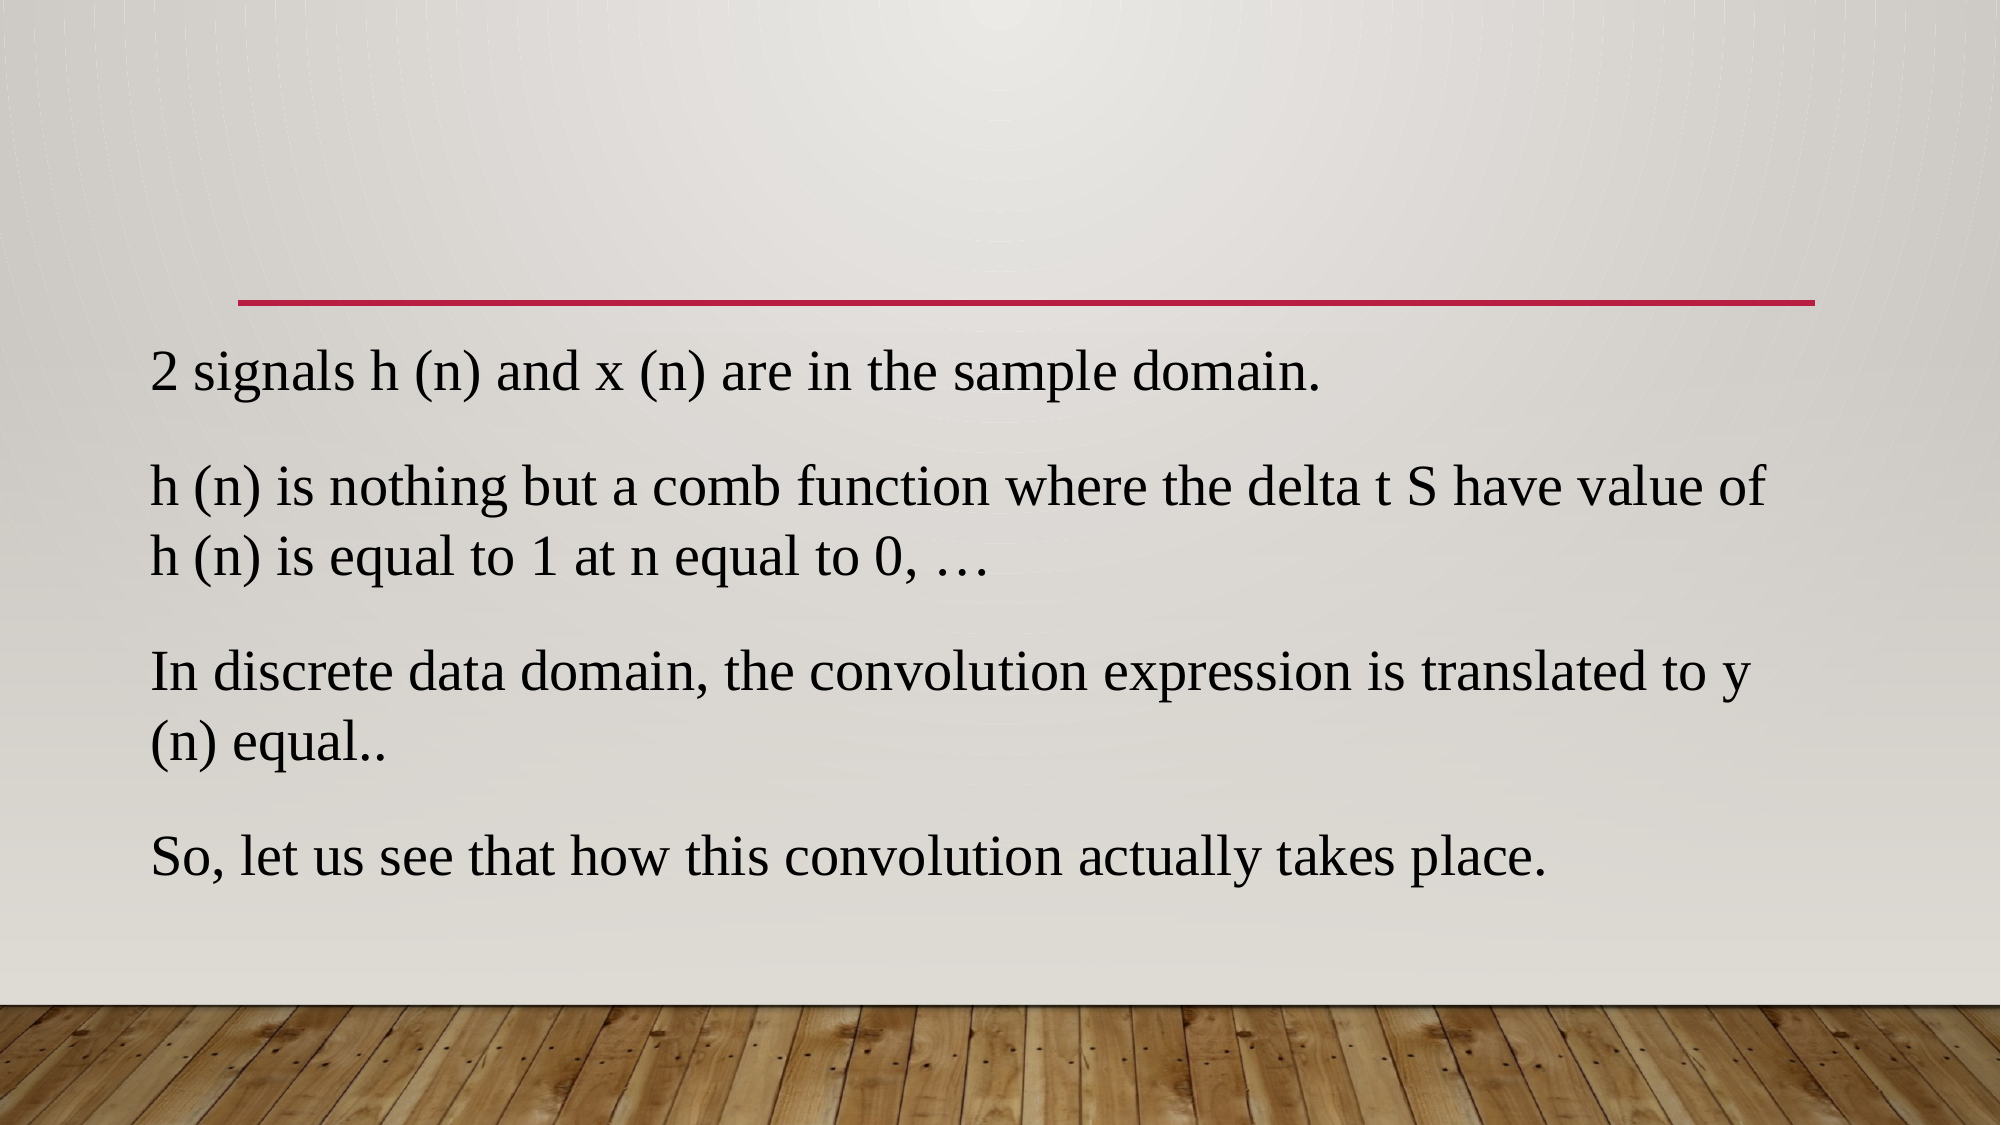

2 signals h (n) and x (n) are in the sample domain.

h (n) is nothing but a comb function where the delta t S have value of h (n) is equal to 1 at n equal to 0, …

In discrete data domain, the convolution expression is translated to y (n) equal..

So, let us see that how this convolution actually takes place.